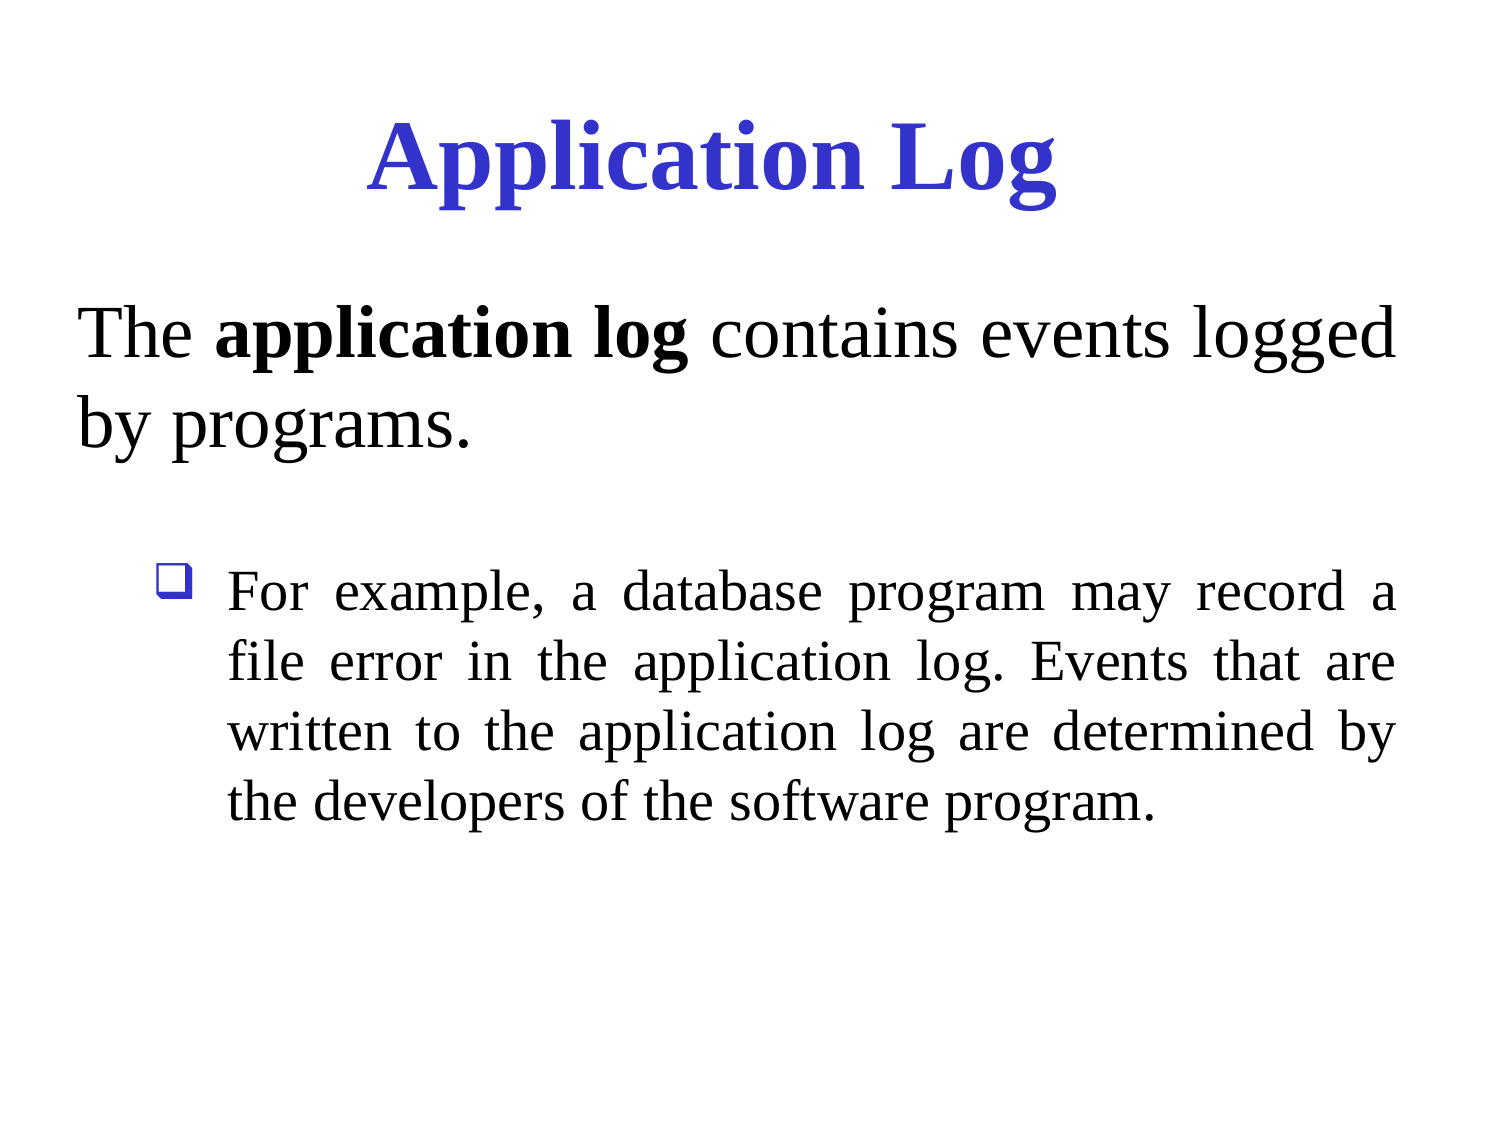

# Application Log
The application log contains events logged by programs.

For example, a database program may record a file error in the application log. Events that are written to the application log are determined by the developers of the software program.
76